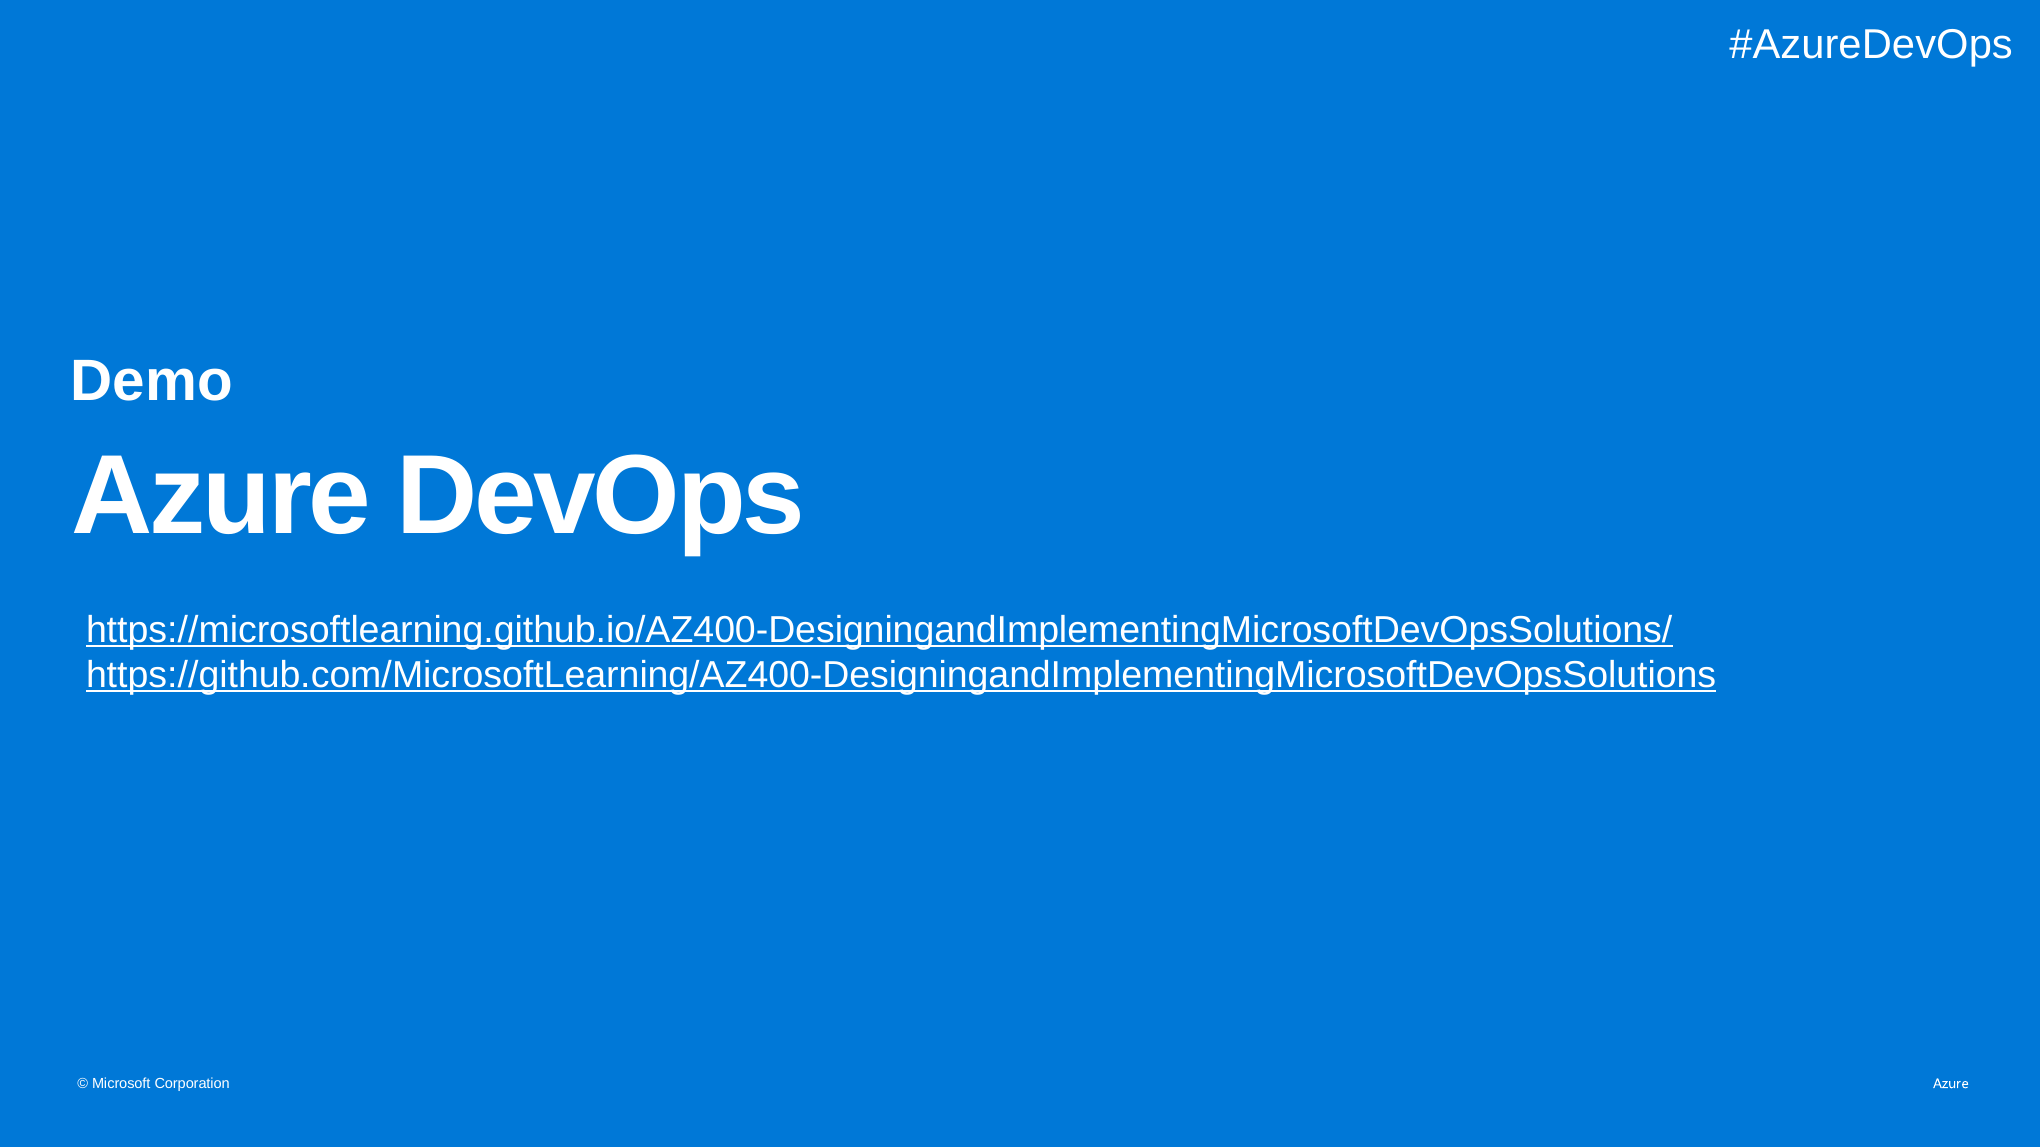

#AzureDevOps
Demo
# Azure DevOps
https://microsoftlearning.github.io/AZ400-DesigningandImplementingMicrosoftDevOpsSolutions/
https://github.com/MicrosoftLearning/AZ400-DesigningandImplementingMicrosoftDevOpsSolutions